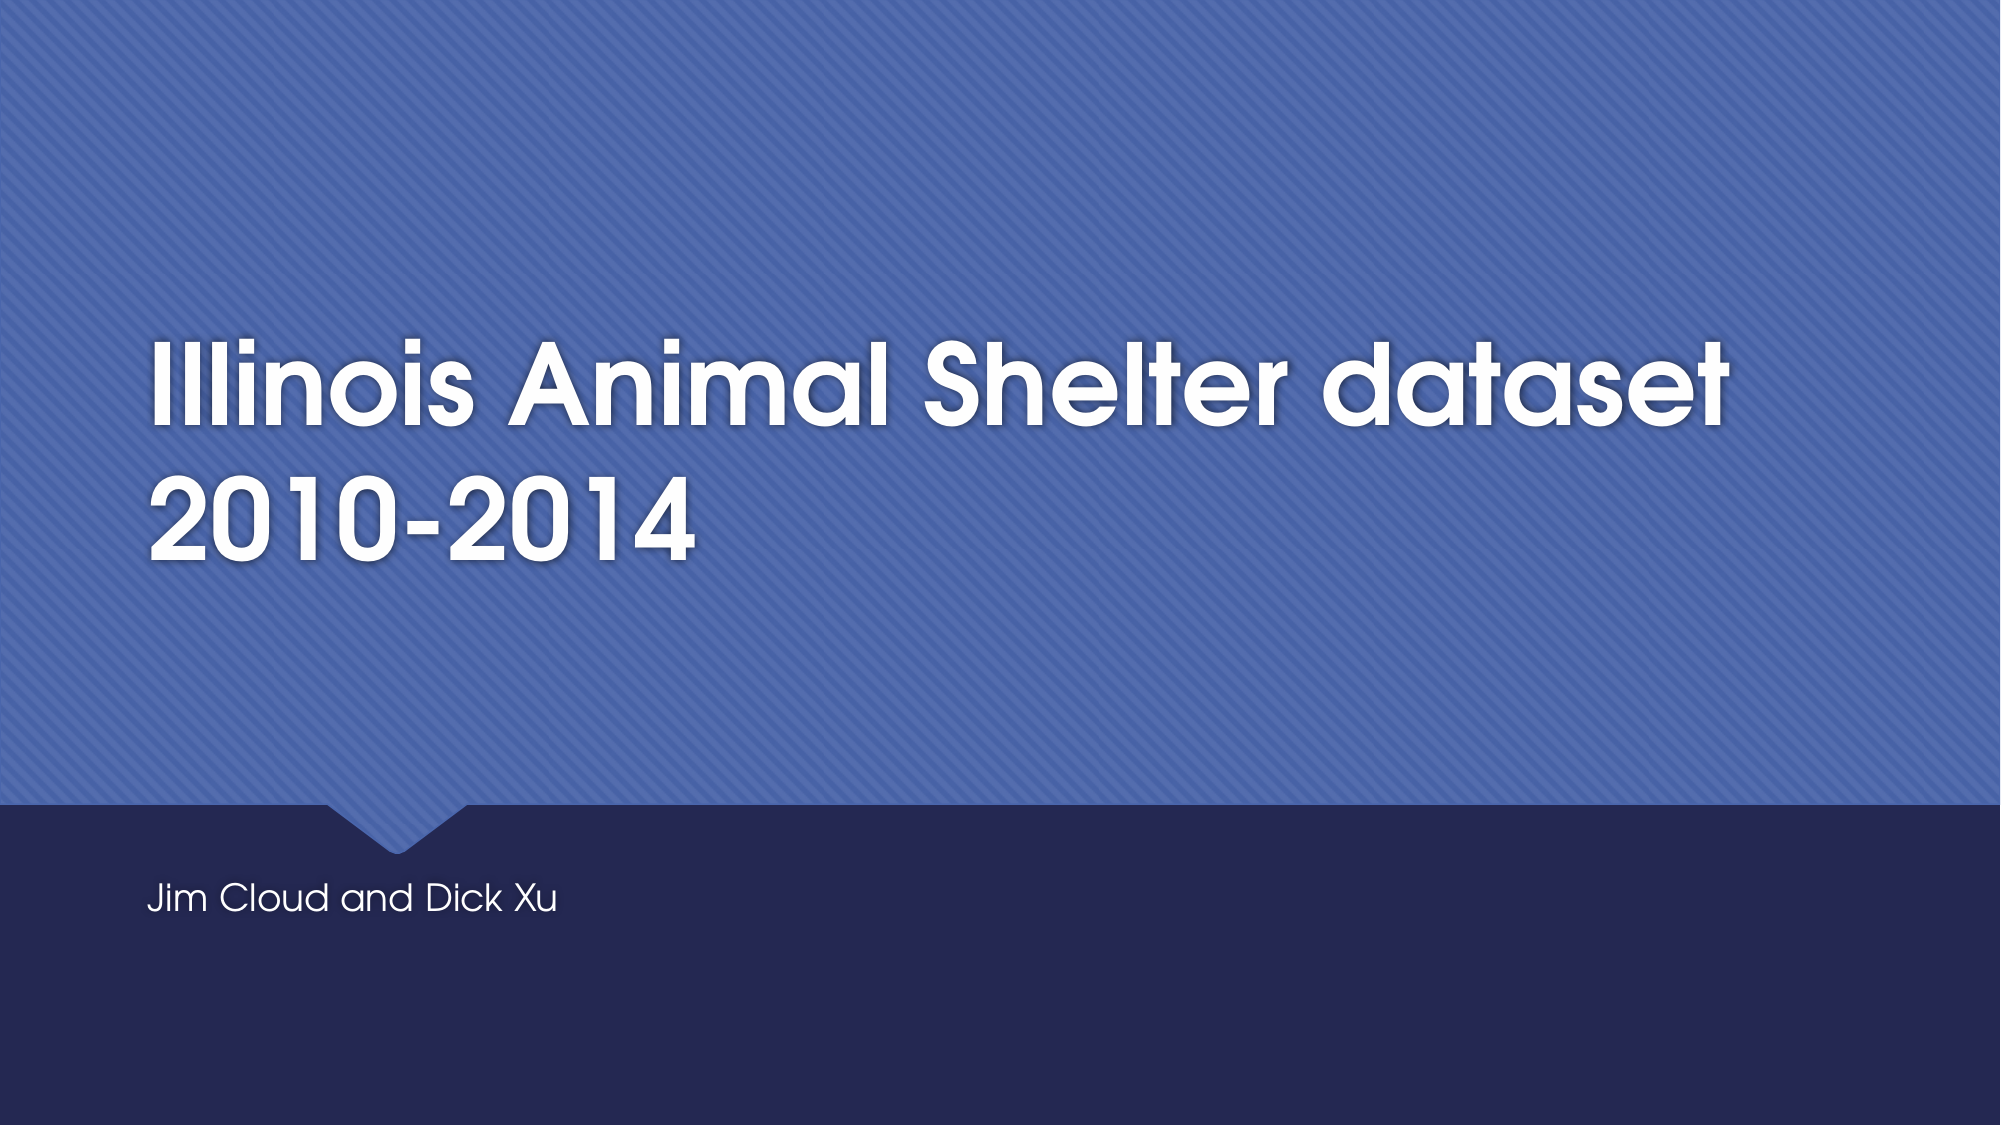

# Illinois Animal Shelter dataset 2010-2014
Jim Cloud and Dick Xu